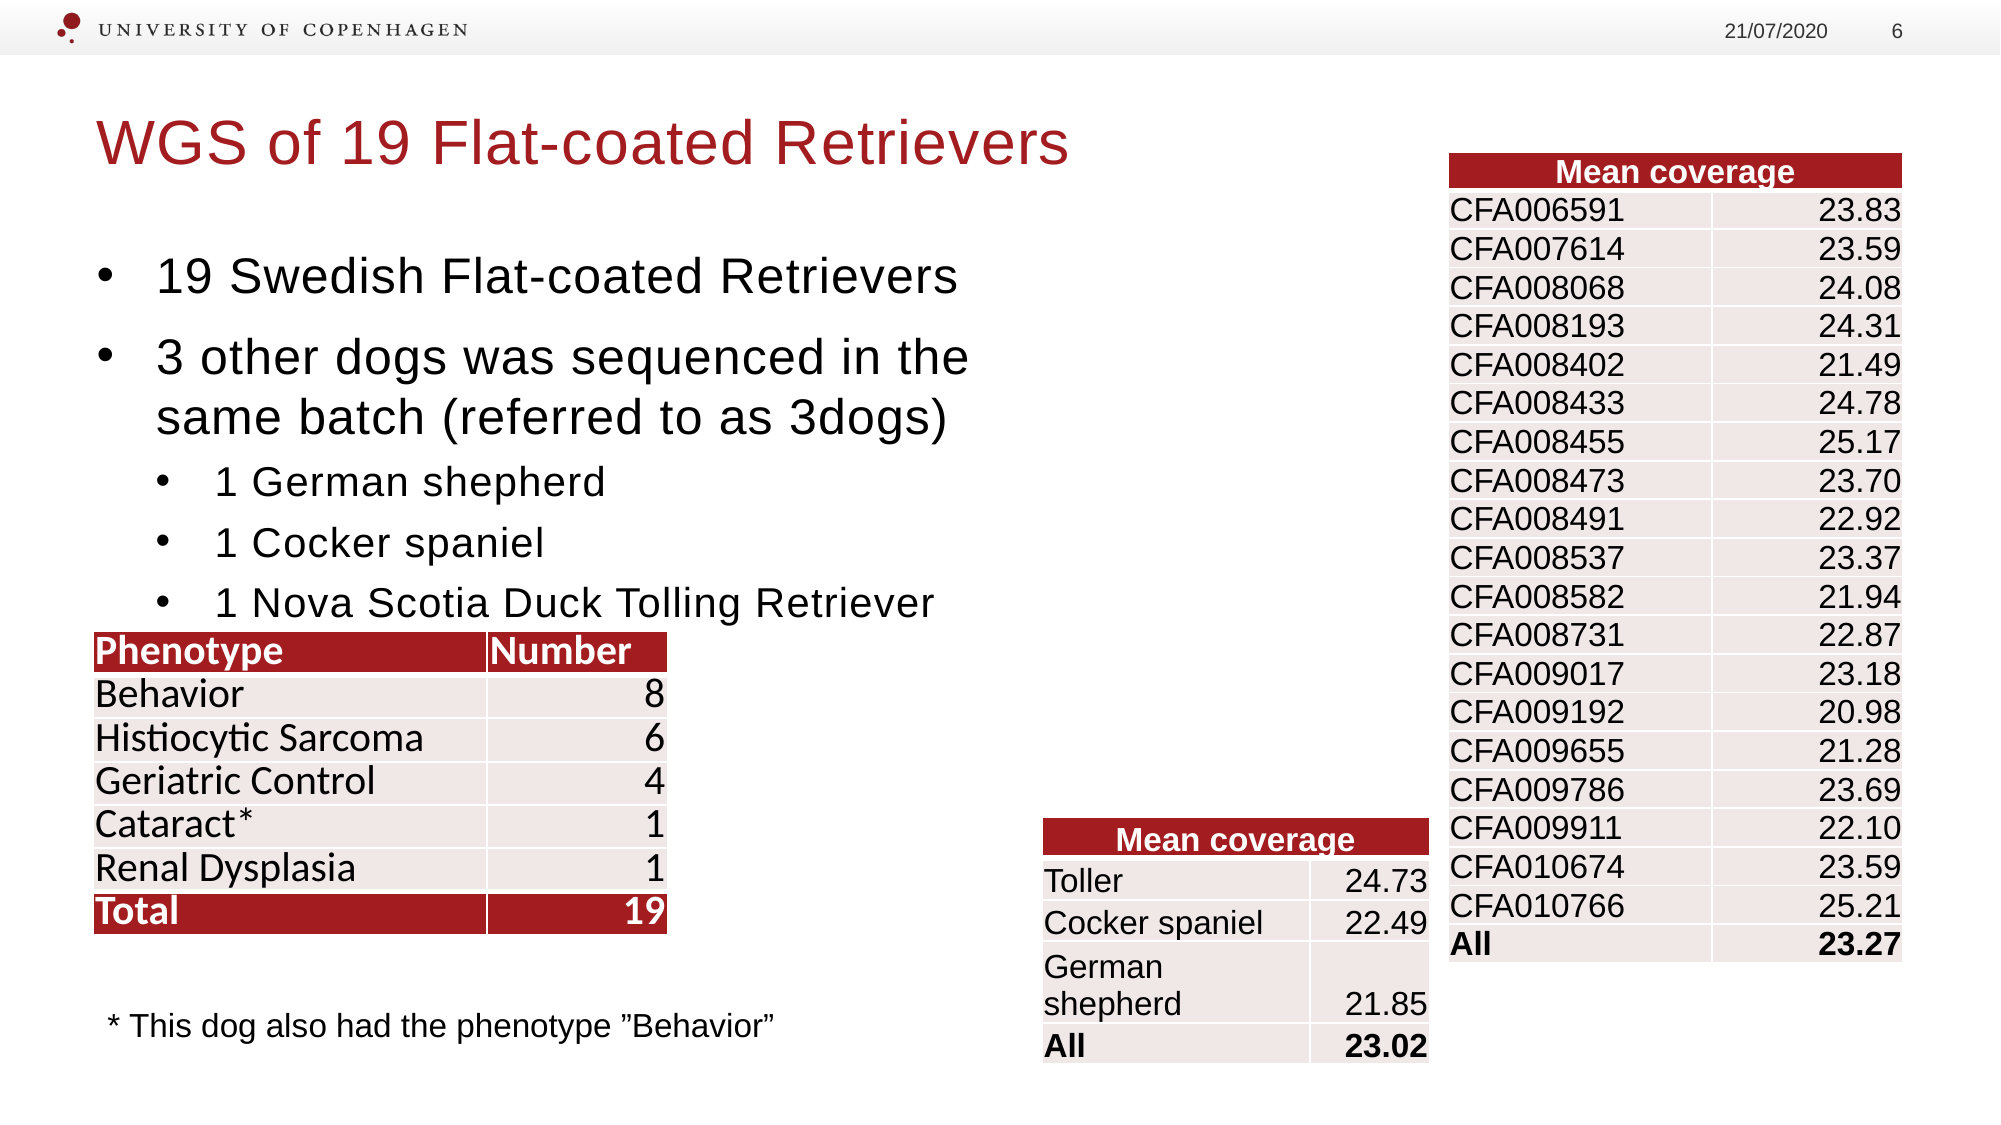

21/07/2020
6
# WGS of 19 Flat-coated Retrievers
| Mean coverage |  |
| --- | --- |
| CFA006591 | 23.83 |
| CFA007614 | 23.59 |
| CFA008068 | 24.08 |
| CFA008193 | 24.31 |
| CFA008402 | 21.49 |
| CFA008433 | 24.78 |
| CFA008455 | 25.17 |
| CFA008473 | 23.70 |
| CFA008491 | 22.92 |
| CFA008537 | 23.37 |
| CFA008582 | 21.94 |
| CFA008731 | 22.87 |
| CFA009017 | 23.18 |
| CFA009192 | 20.98 |
| CFA009655 | 21.28 |
| CFA009786 | 23.69 |
| CFA009911 | 22.10 |
| CFA010674 | 23.59 |
| CFA010766 | 25.21 |
| All | 23.27 |
19 Swedish Flat-coated Retrievers
3 other dogs was sequenced in the same batch (referred to as 3dogs)
1 German shepherd
1 Cocker spaniel
1 Nova Scotia Duck Tolling Retriever
| Phenotype | Number |
| --- | --- |
| Behavior | 8 |
| Histiocytic Sarcoma | 6 |
| Geriatric Control | 4 |
| Cataract\* | 1 |
| Renal Dysplasia | 1 |
| Total | 19 |
| Mean coverage |  |
| --- | --- |
| Toller | 24.73 |
| Cocker spaniel | 22.49 |
| German shepherd | 21.85 |
| All | 23.02 |
* This dog also had the phenotype ”Behavior”